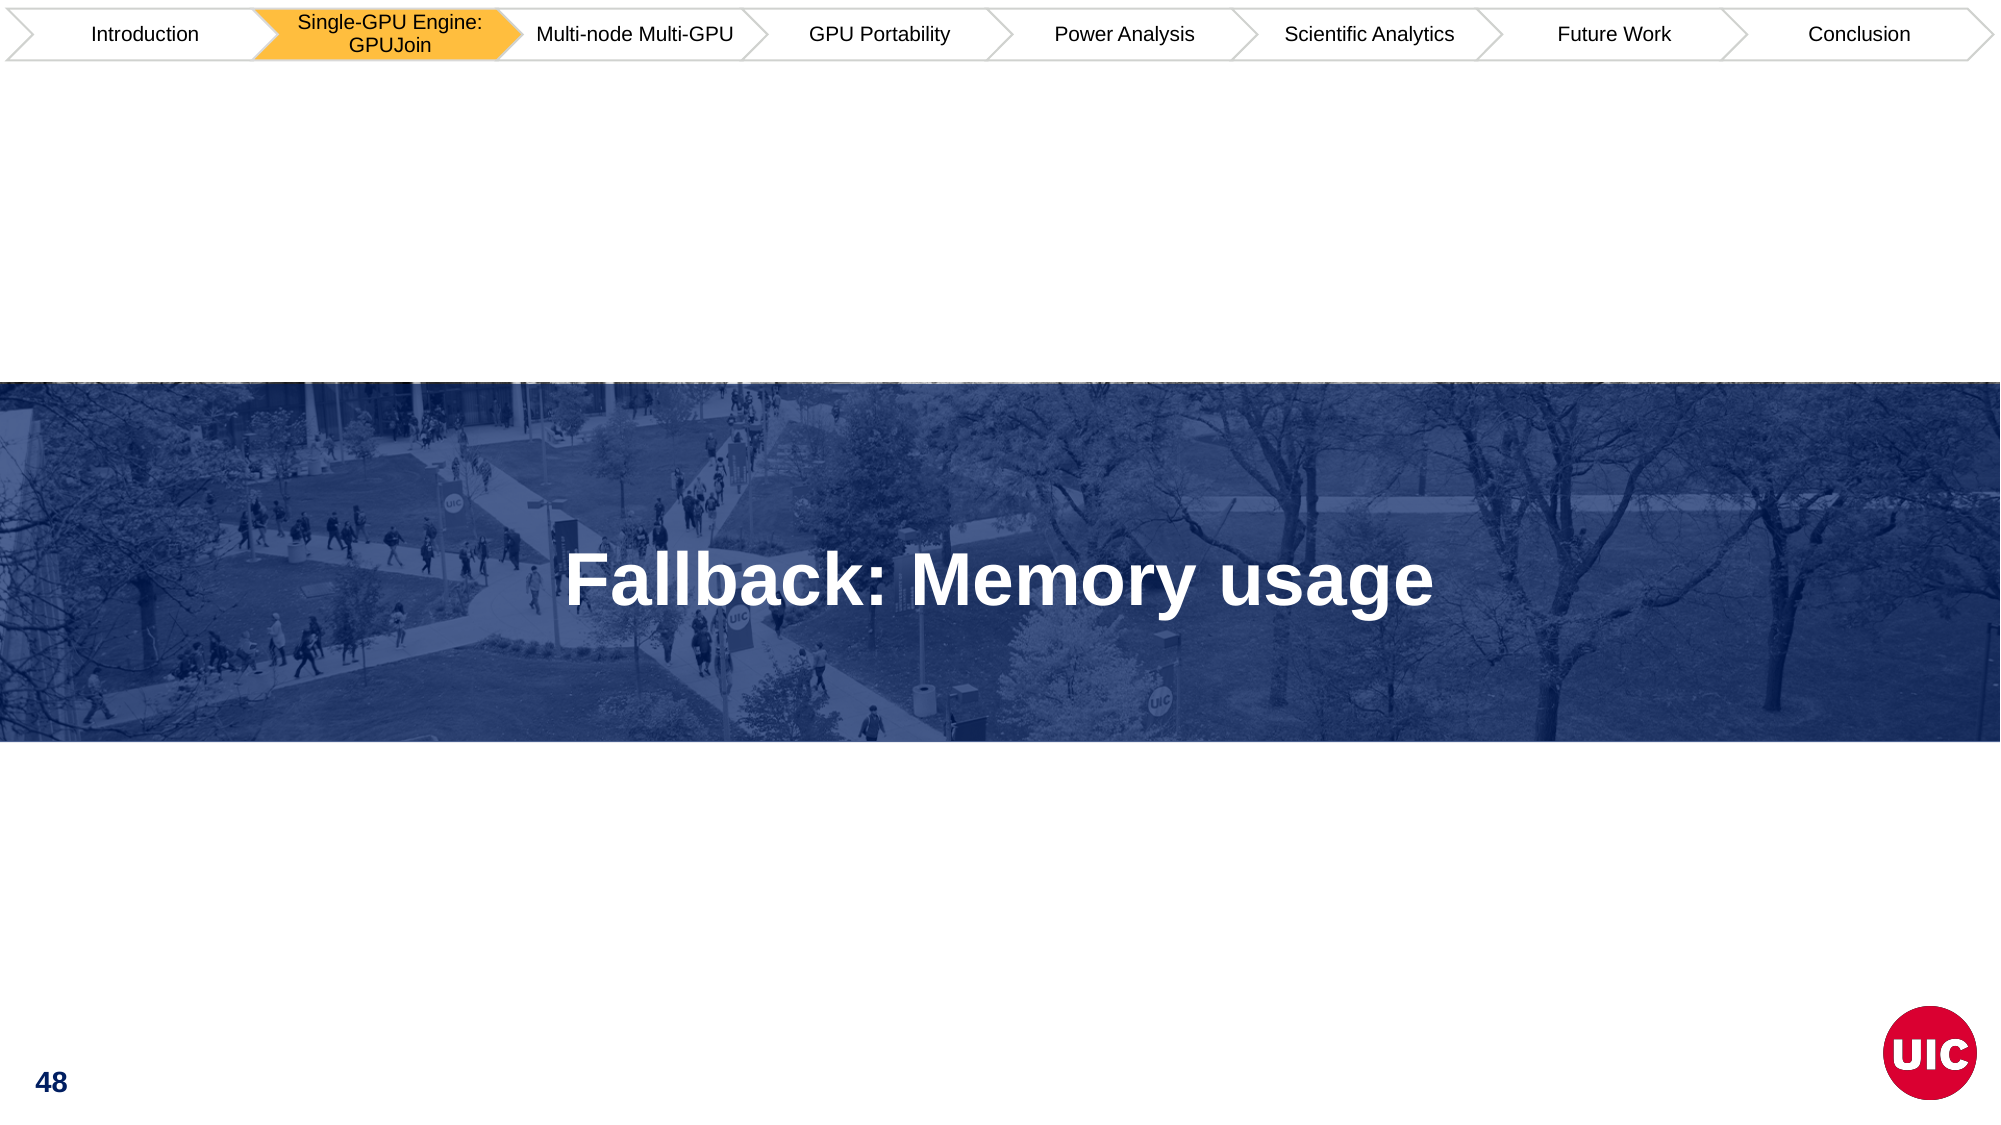

Introduction
Single-GPU Engine: GPUJoin
Multi-node Multi-GPU
GPU Portability
Power Analysis
Scientific Analytics
Future Work
Conclusion
# Fallback: Memory usage